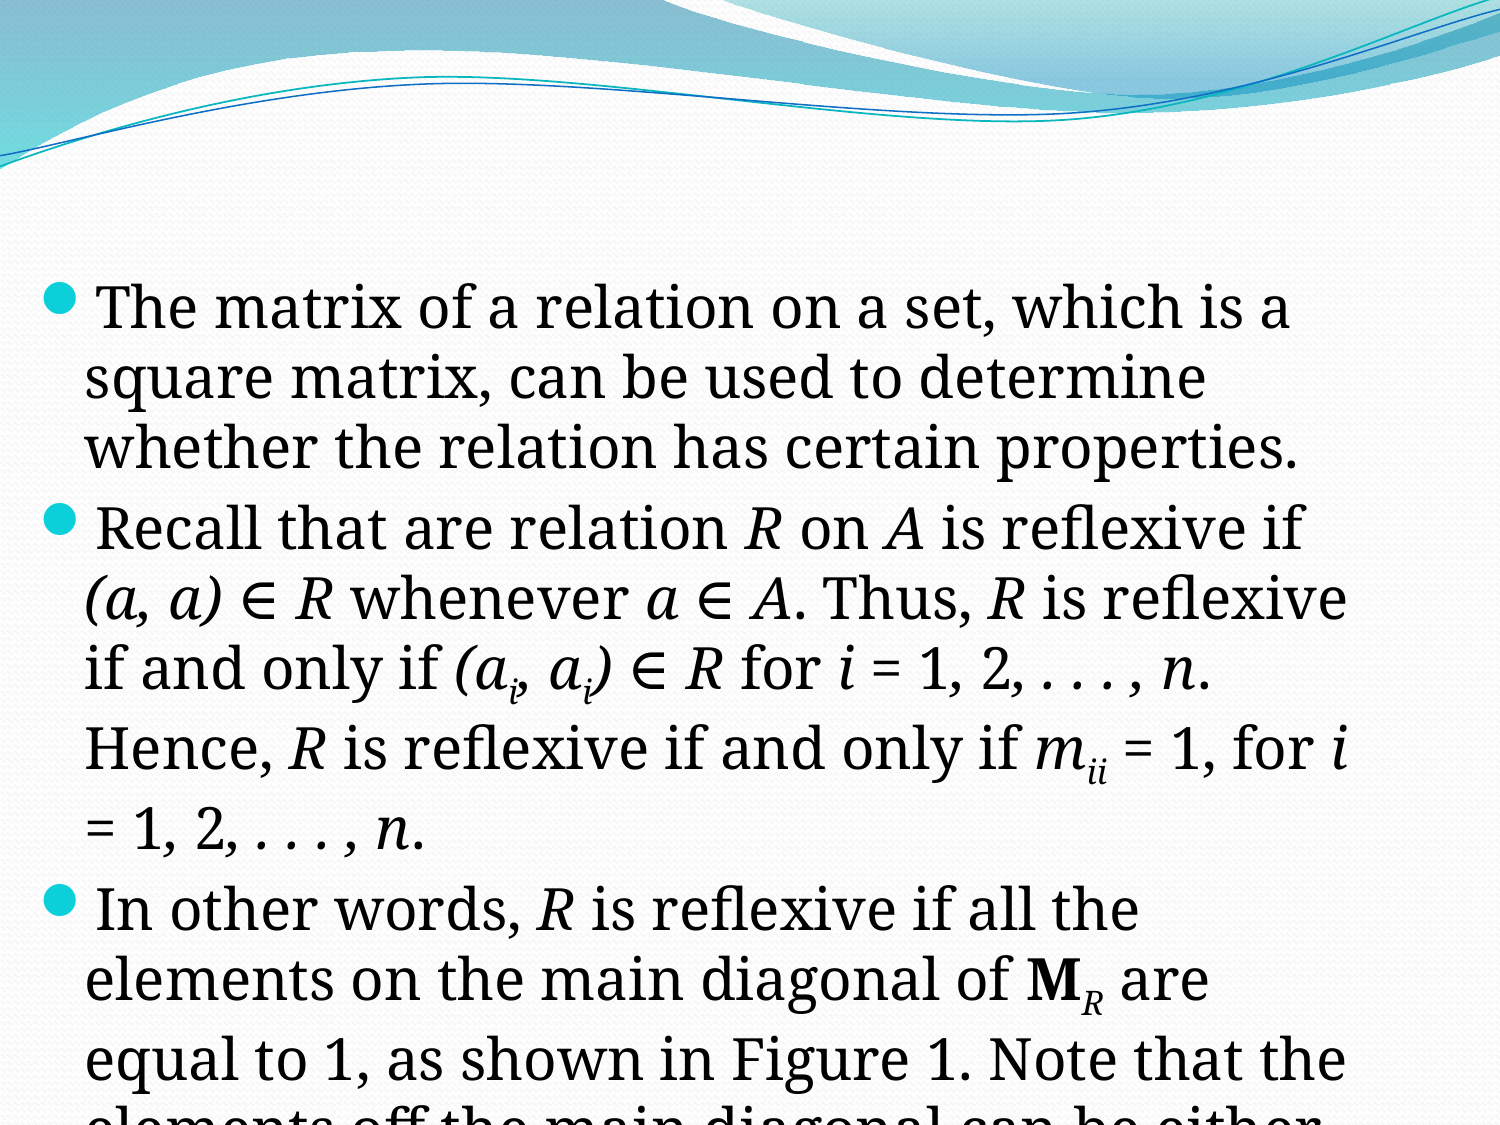

The matrix of a relation on a set, which is a square matrix, can be used to determine whether the relation has certain properties.
Recall that are relation R on A is reflexive if (a, a) ∈ R whenever a ∈ A. Thus, R is reflexive if and only if (ai, ai) ∈ R for i = 1, 2, . . . , n. Hence, R is reflexive if and only if mii = 1, for i = 1, 2, . . . , n.
In other words, R is reflexive if all the elements on the main diagonal of MR are equal to 1, as shown in Figure 1. Note that the elements off the main diagonal can be either 0 or 1.